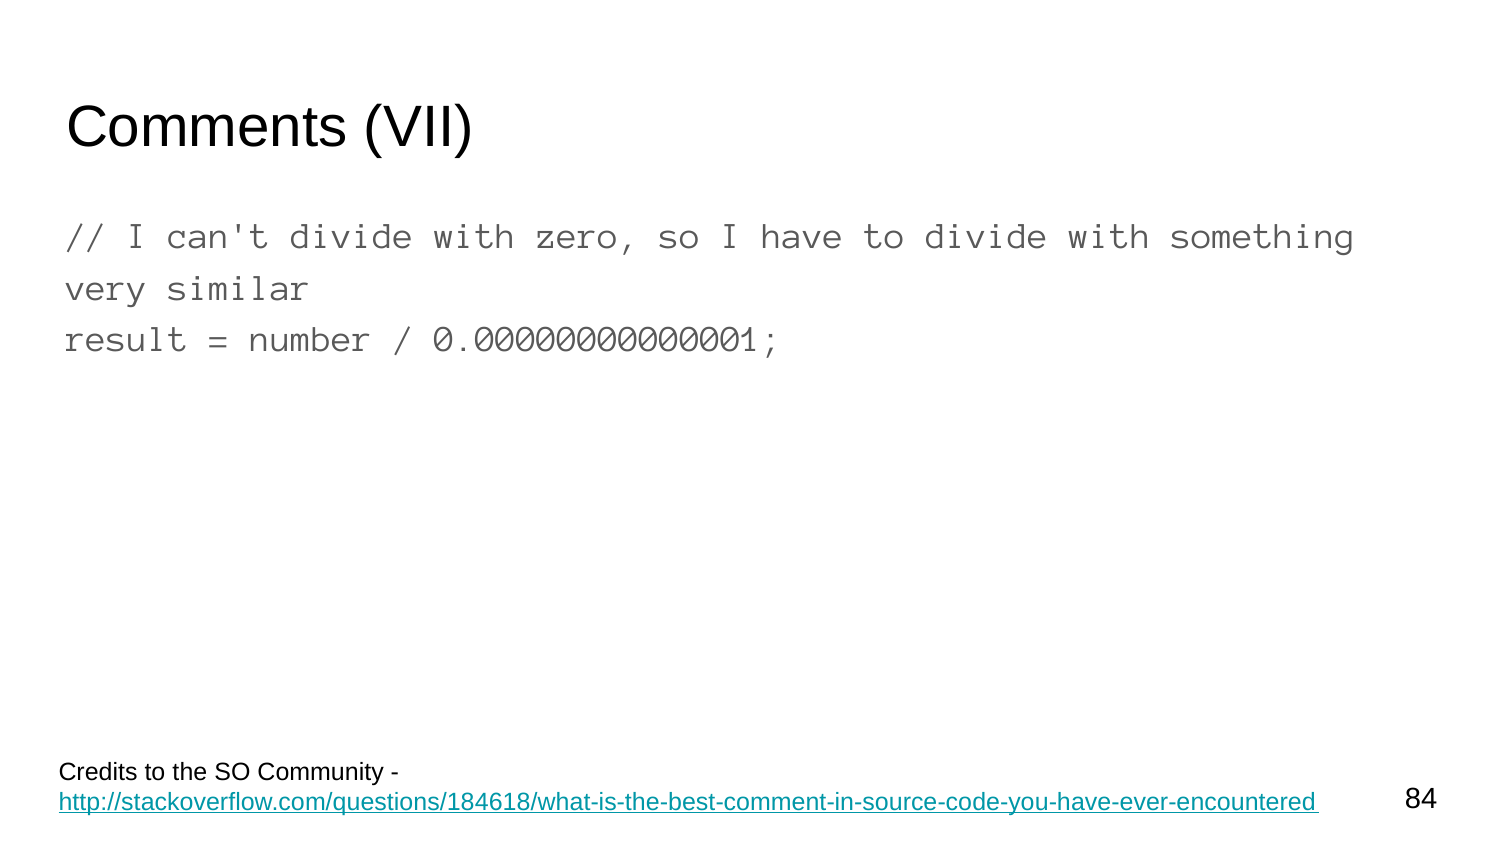

# Comments (VII)
// I can't divide with zero, so I have to divide with something very similar
result = number / 0.00000000000001;

Credits to the SO Community - http://stackoverflow.com/questions/184618/what-is-the-best-comment-in-source-code-you-have-ever-encountered
84